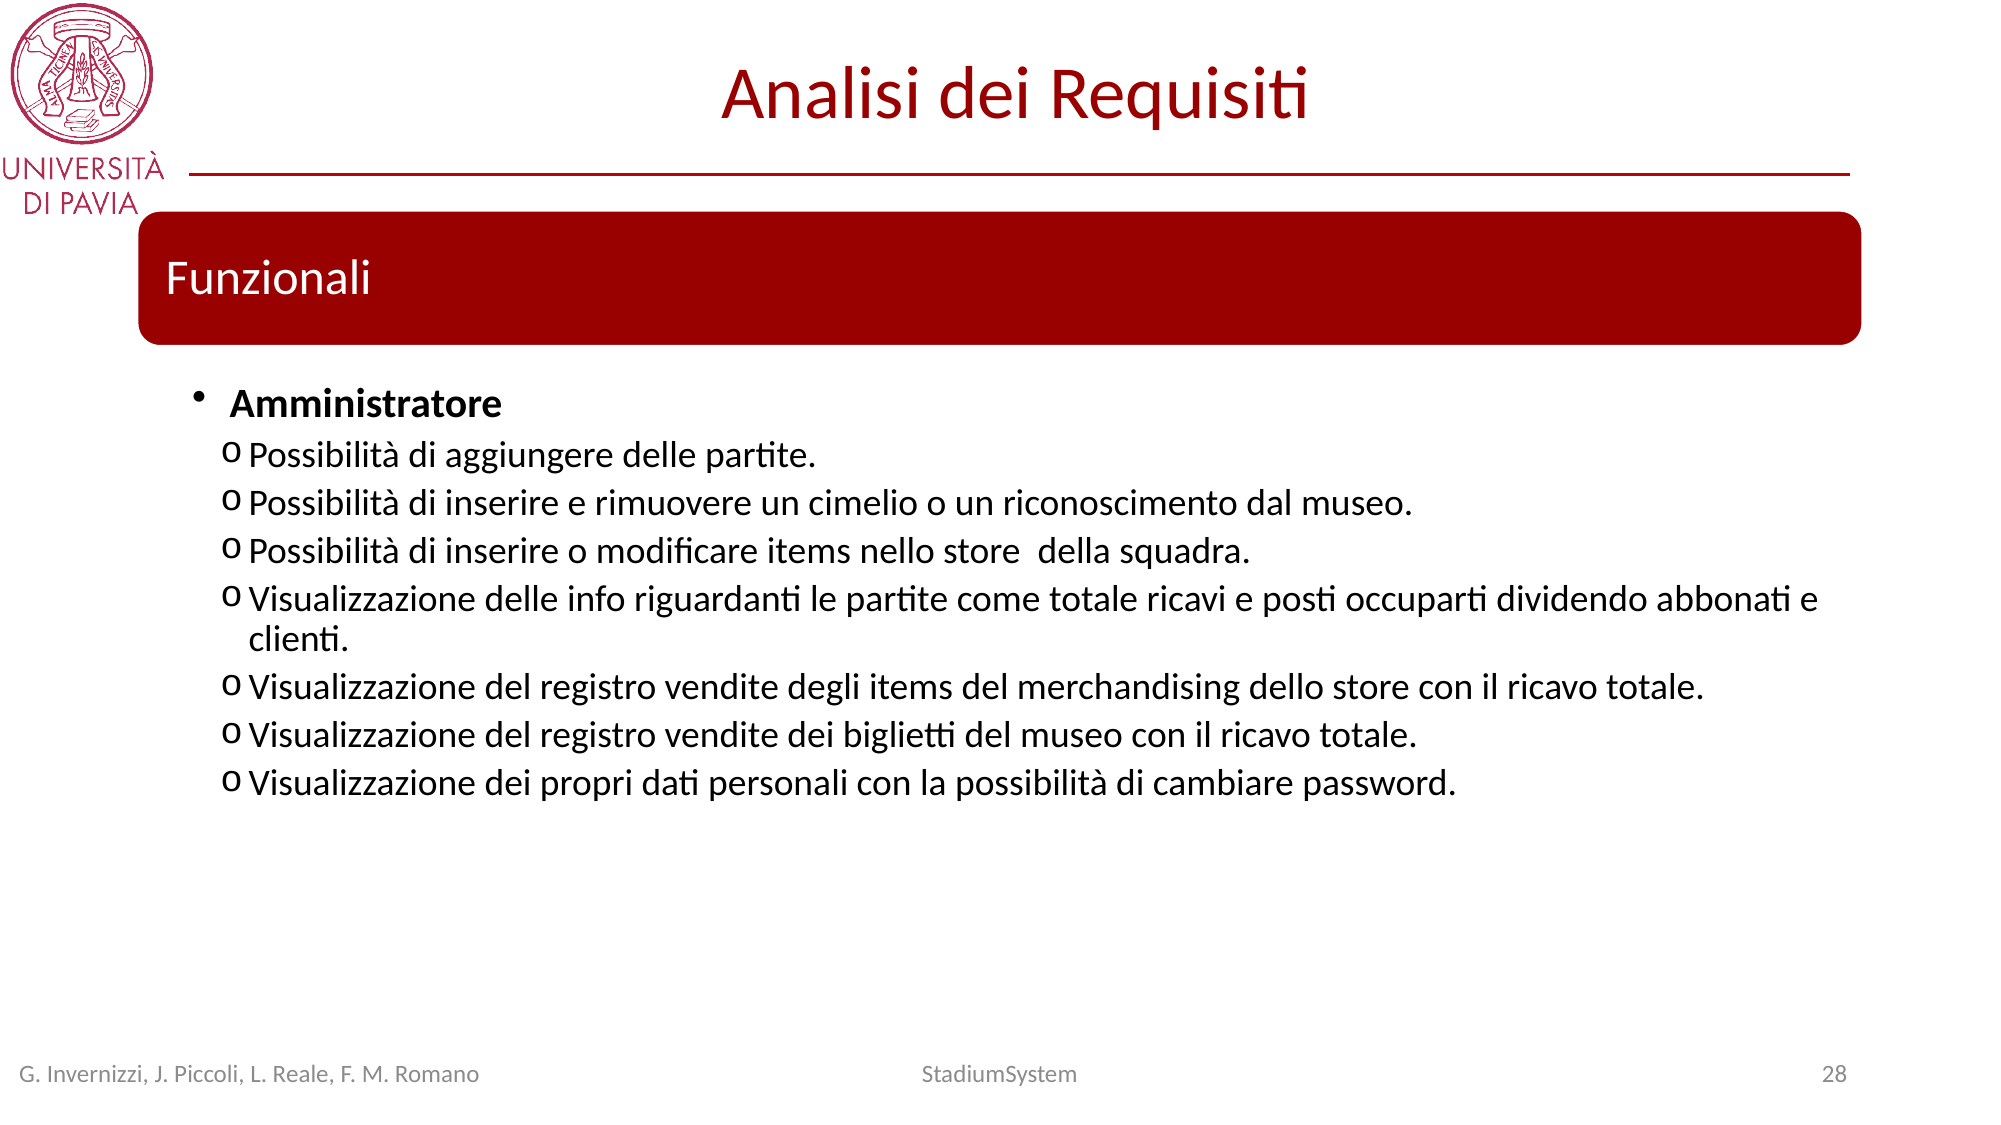

Analisi dei Requisiti
Funzionali

Amministratore
Possibilità di aggiungere delle partite.
Possibilità di inserire e rimuovere un cimelio o un riconoscimento dal museo.
Possibilità di inserire o modificare items nello store  della squadra.
Visualizzazione delle info riguardanti le partite come totale ricavi e posti occuparti dividendo abbonati e clienti.
Visualizzazione del registro vendite degli items del merchandising dello store con il ricavo totale.
Visualizzazione del registro vendite dei biglietti del museo con il ricavo totale.
Visualizzazione dei propri dati personali con la possibilità di cambiare password.

G. Invernizzi, J. Piccoli, L. Reale, F. M. Romano
StadiumSystem
28